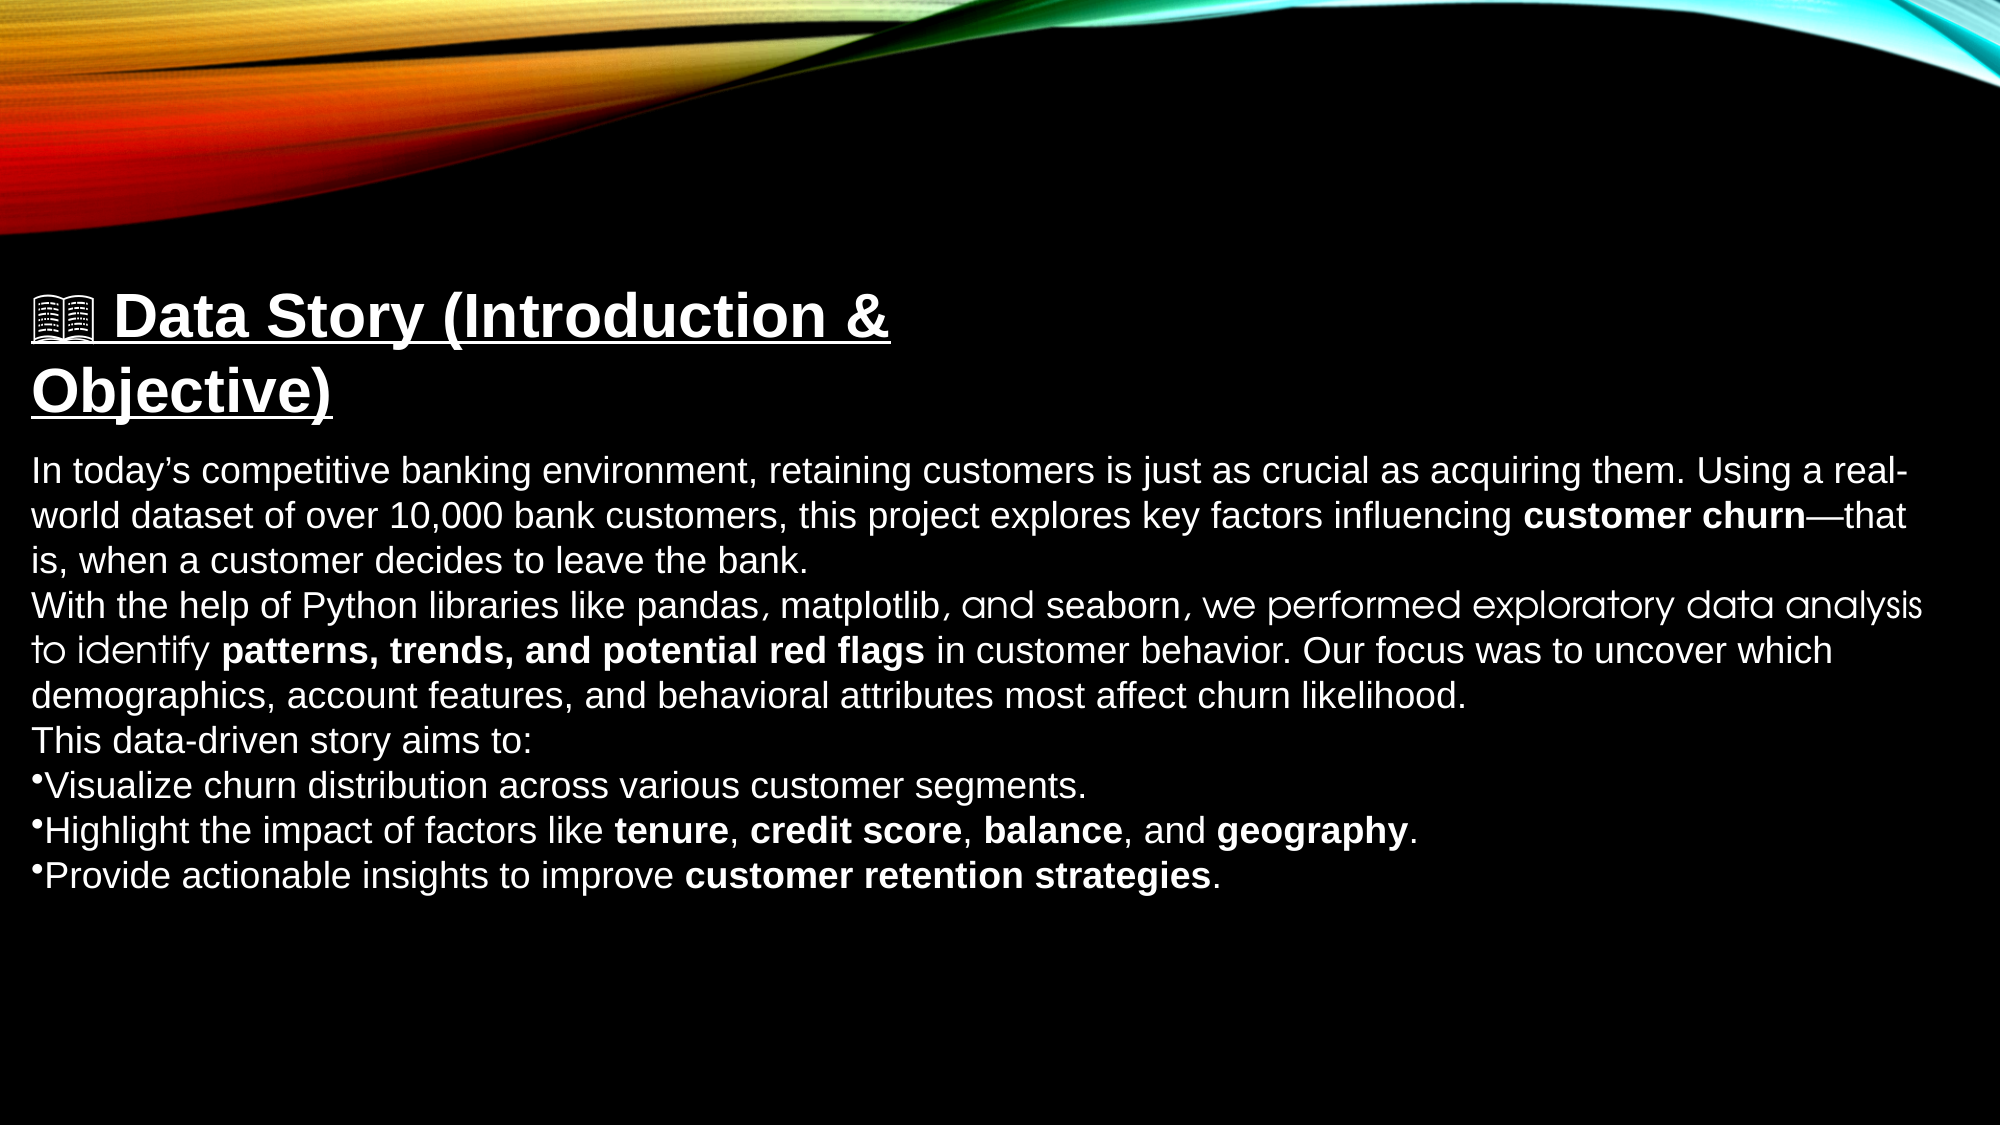

📖 Data Story (Introduction & Objective)

In today’s competitive banking environment, retaining customers is just as crucial as acquiring them. Using a real-world dataset of over 10,000 bank customers, this project explores key factors influencing customer churn—that is, when a customer decides to leave the bank.
With the help of Python libraries like pandas, matplotlib, and seaborn, we performed exploratory data analysis to identify patterns, trends, and potential red flags in customer behavior. Our focus was to uncover which demographics, account features, and behavioral attributes most affect churn likelihood.
This data-driven story aims to:
Visualize churn distribution across various customer segments.
Highlight the impact of factors like tenure, credit score, balance, and geography.
Provide actionable insights to improve customer retention strategies.